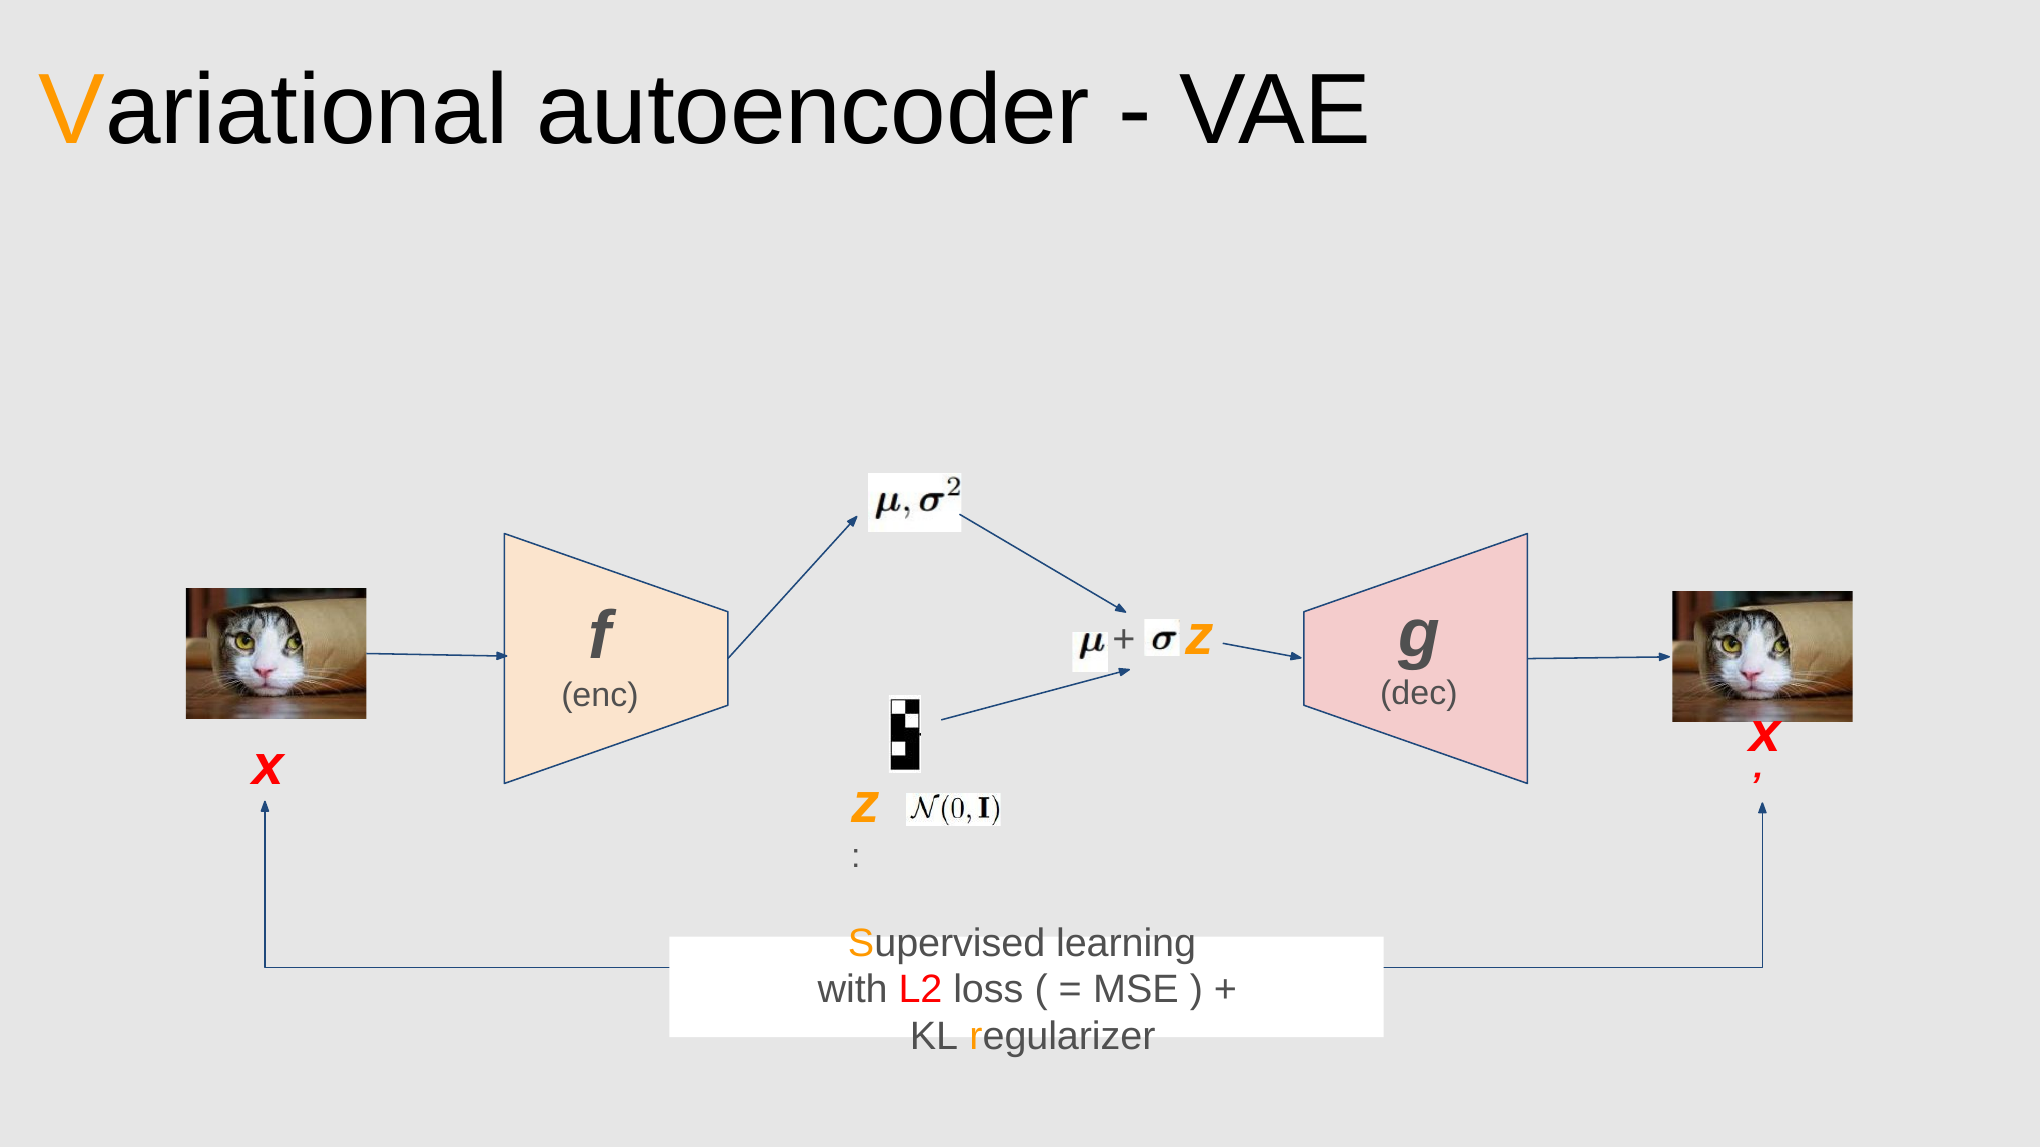

# Variational autoencoder - VAE

g
(dec)
f
(enc)

z

+

x
’

x
z :

Supervised learning  with L2 loss ( = MSE ) +  KL regularizer